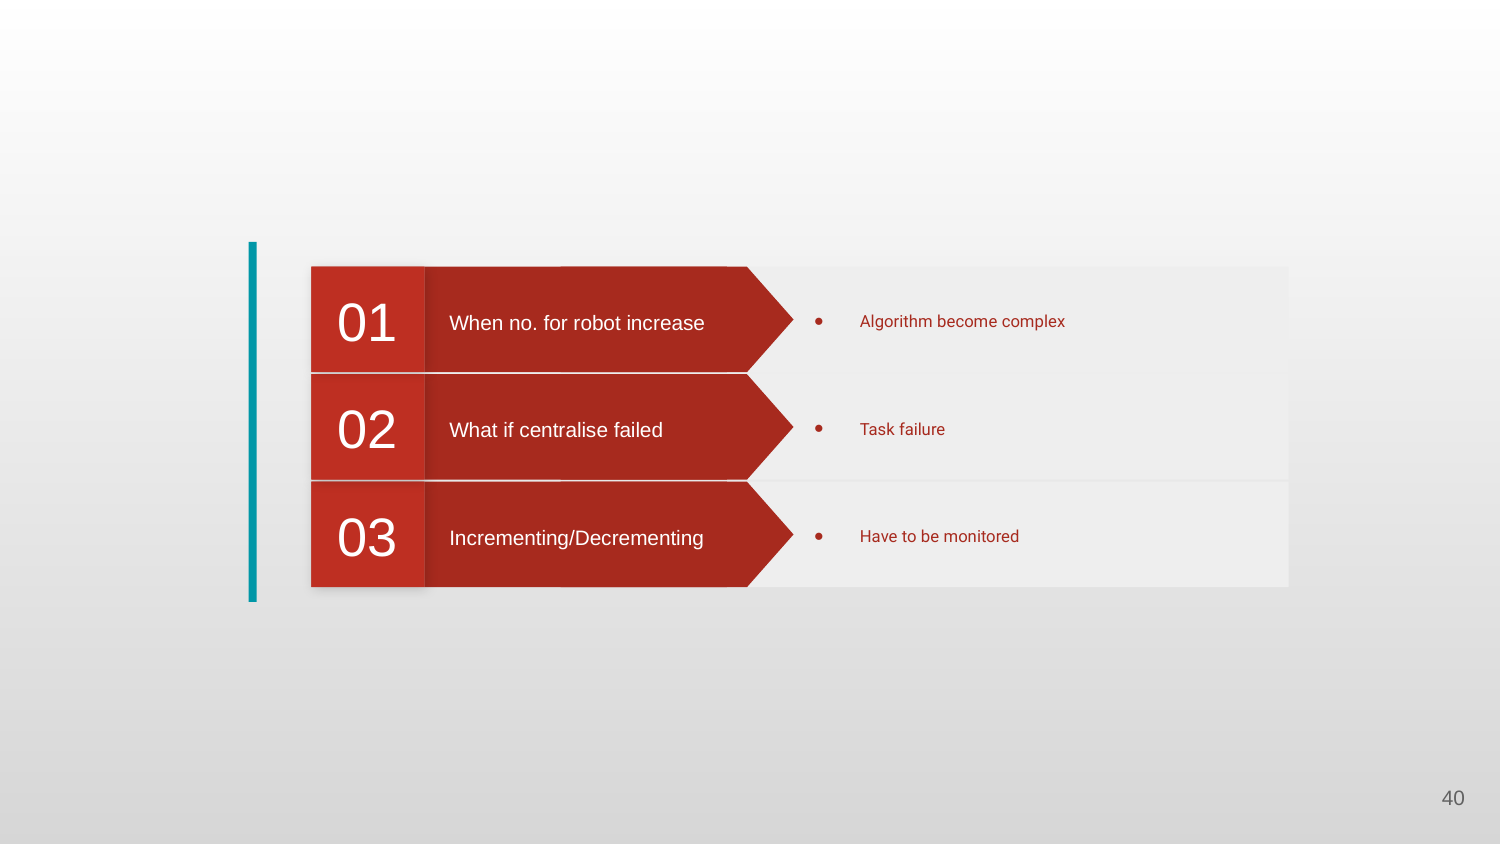

01

Algorithm become complex
When no. for robot increase

02

Task failure
What if centralise failed

03

Have to be monitored
Incrementing/Decrementing
40